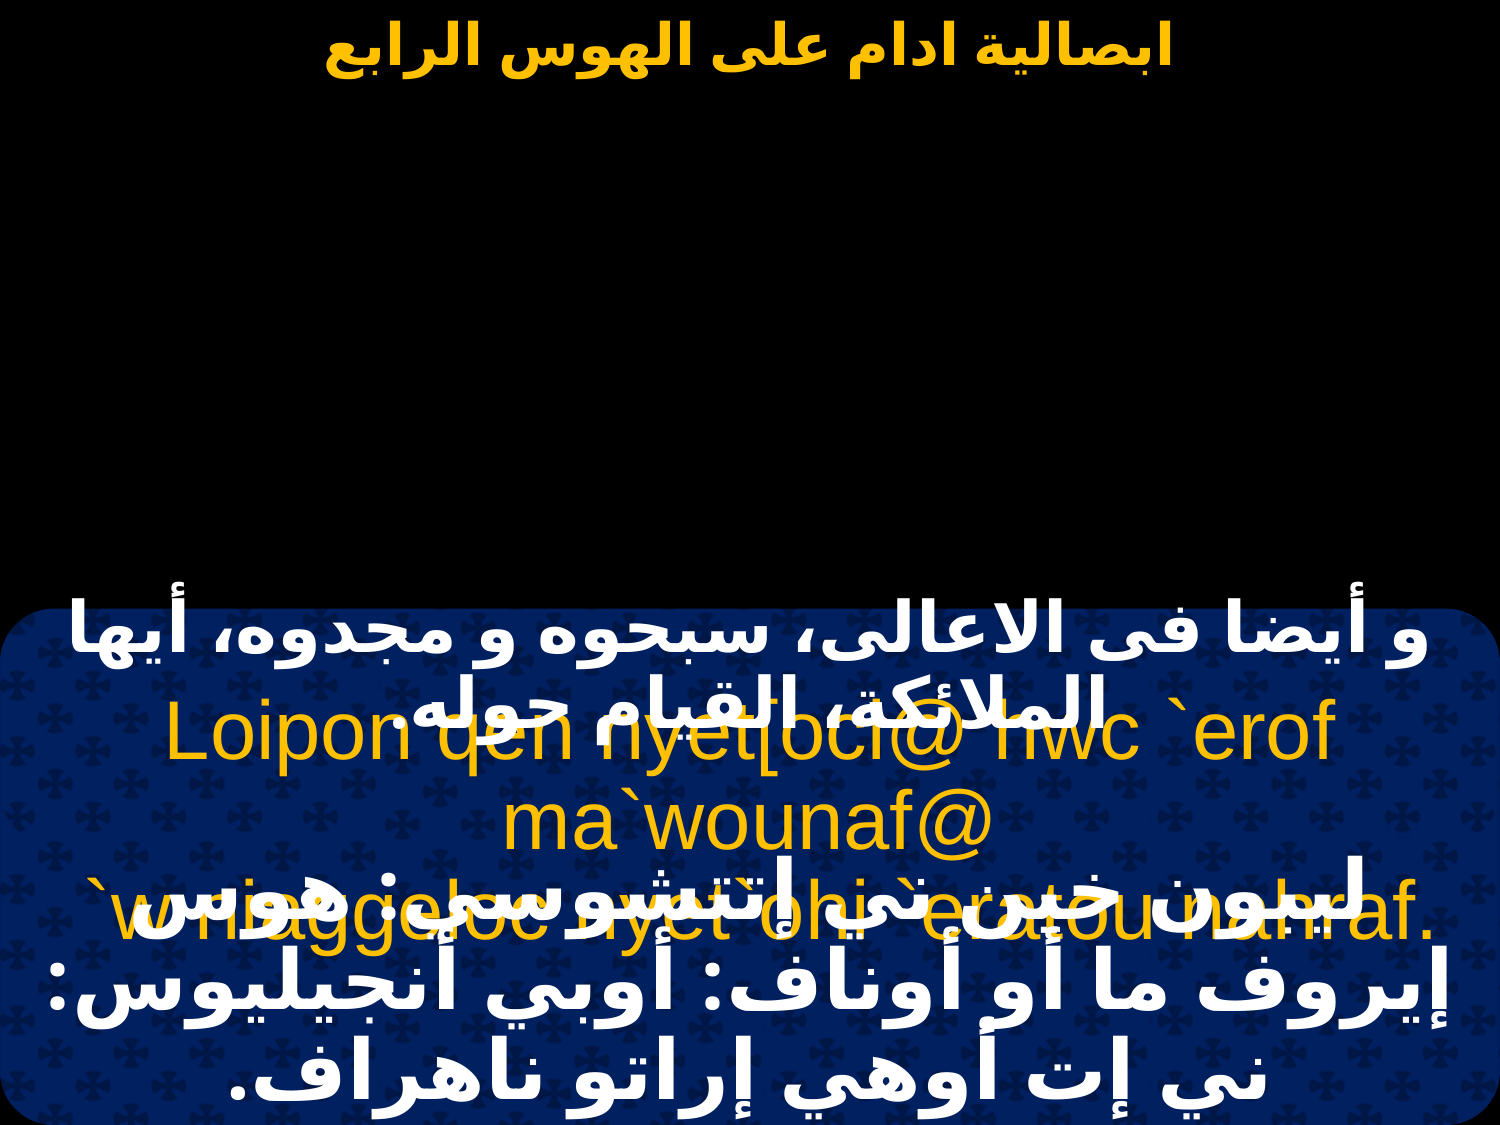

#
و أيضا فى الاعالى، سبحوه و مجدوه، أيها الملائكة، القيام حوله.
Loipon qen nyet[oci@ hwc `erof ma`wounaf@
 `w niaggeloc nyet`ohi `eratou nahraf.
ليبون خين ني إتتشوسي: هوس إيروف ما أو أوناف: أوبي أنجيليوس: ني إت أوهي إراتو ناهراف.